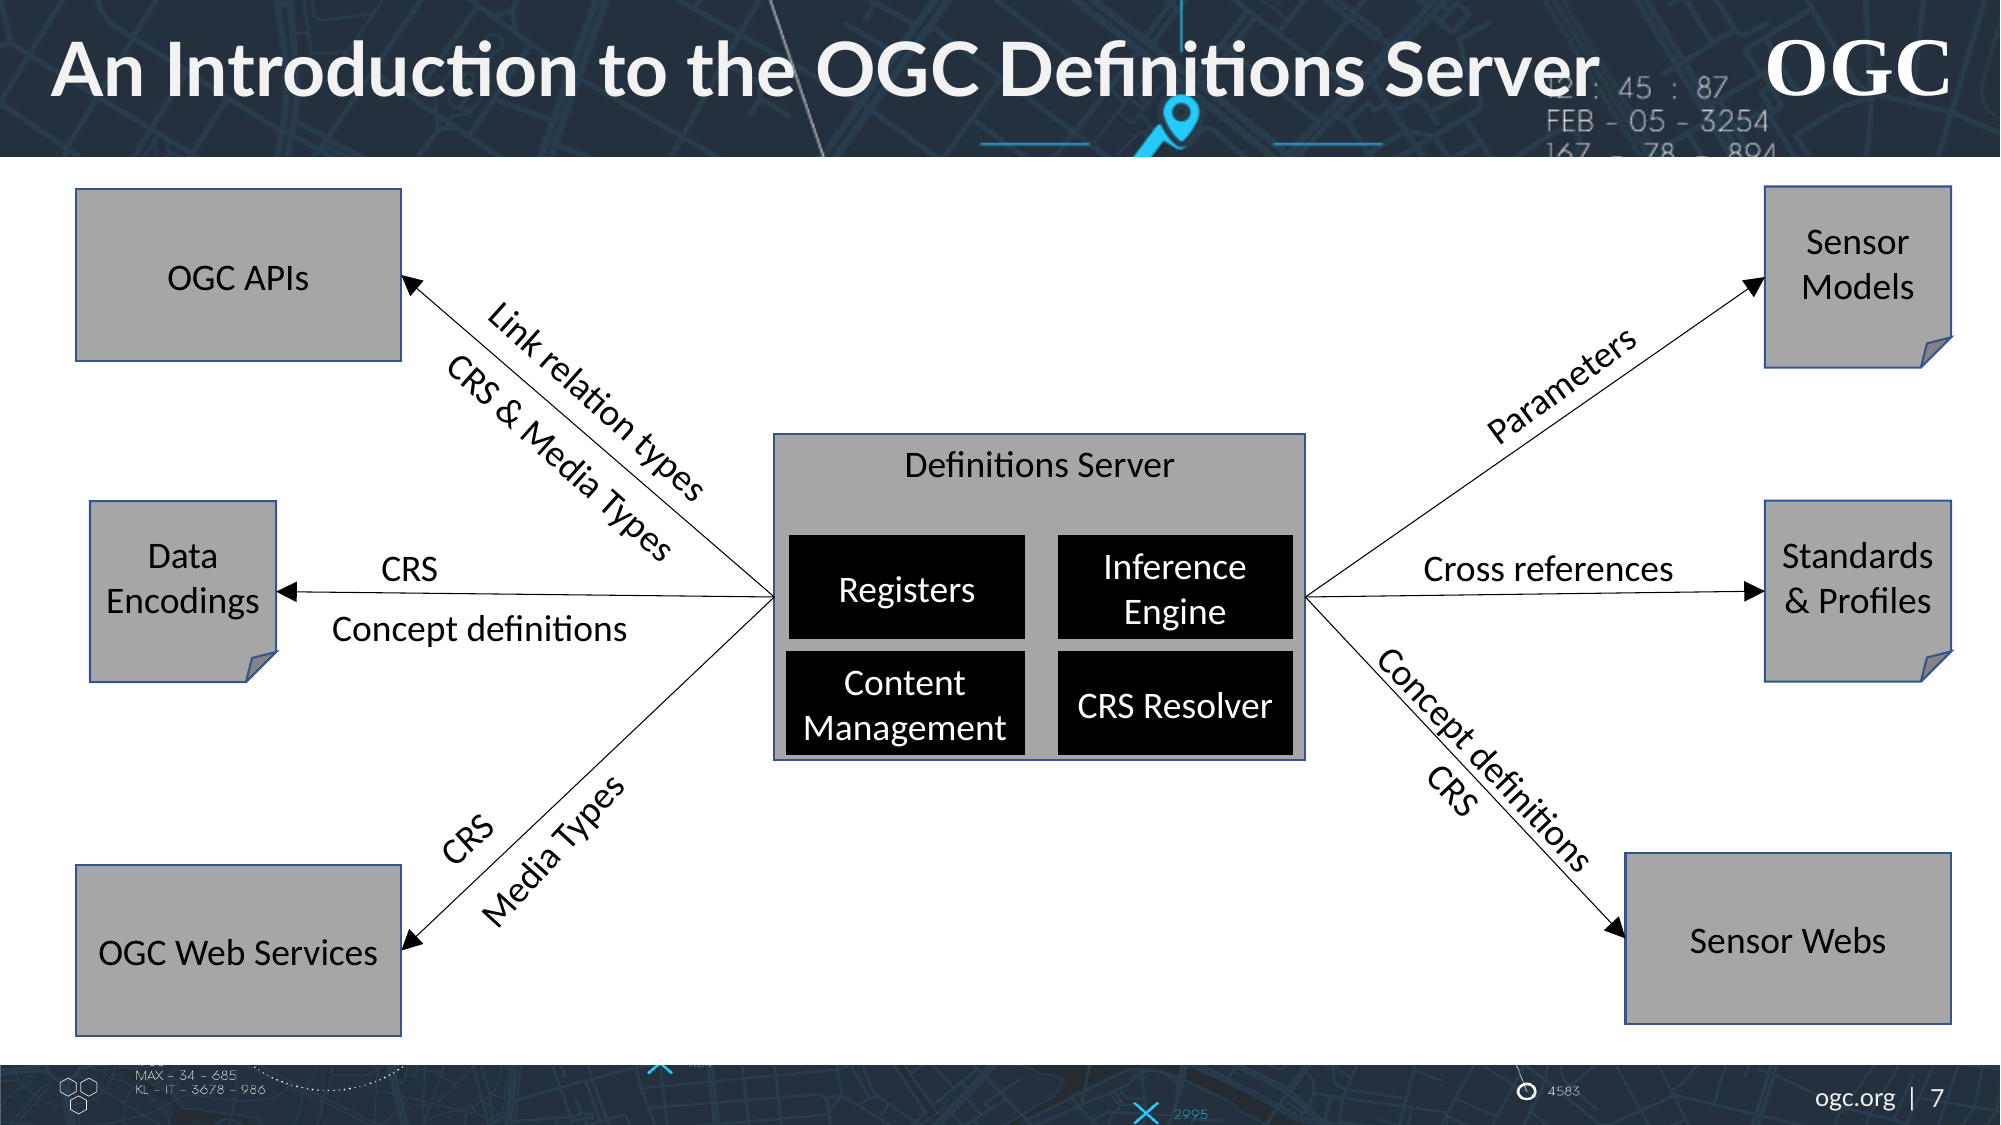

# An Introduction to the OGC Definitions Server
Sensor Models
OGC APIs
Parameters
Link relation types
CRS & Media Types
Definitions Server

Standards & Profiles
Data Encodings
CRS
Registers
Inference Engine
Cross references
Concept definitions
Content Management
CRS Resolver
Concept definitions
CRS
CRS
Media Types
Sensor Webs
OGC Web Services
7